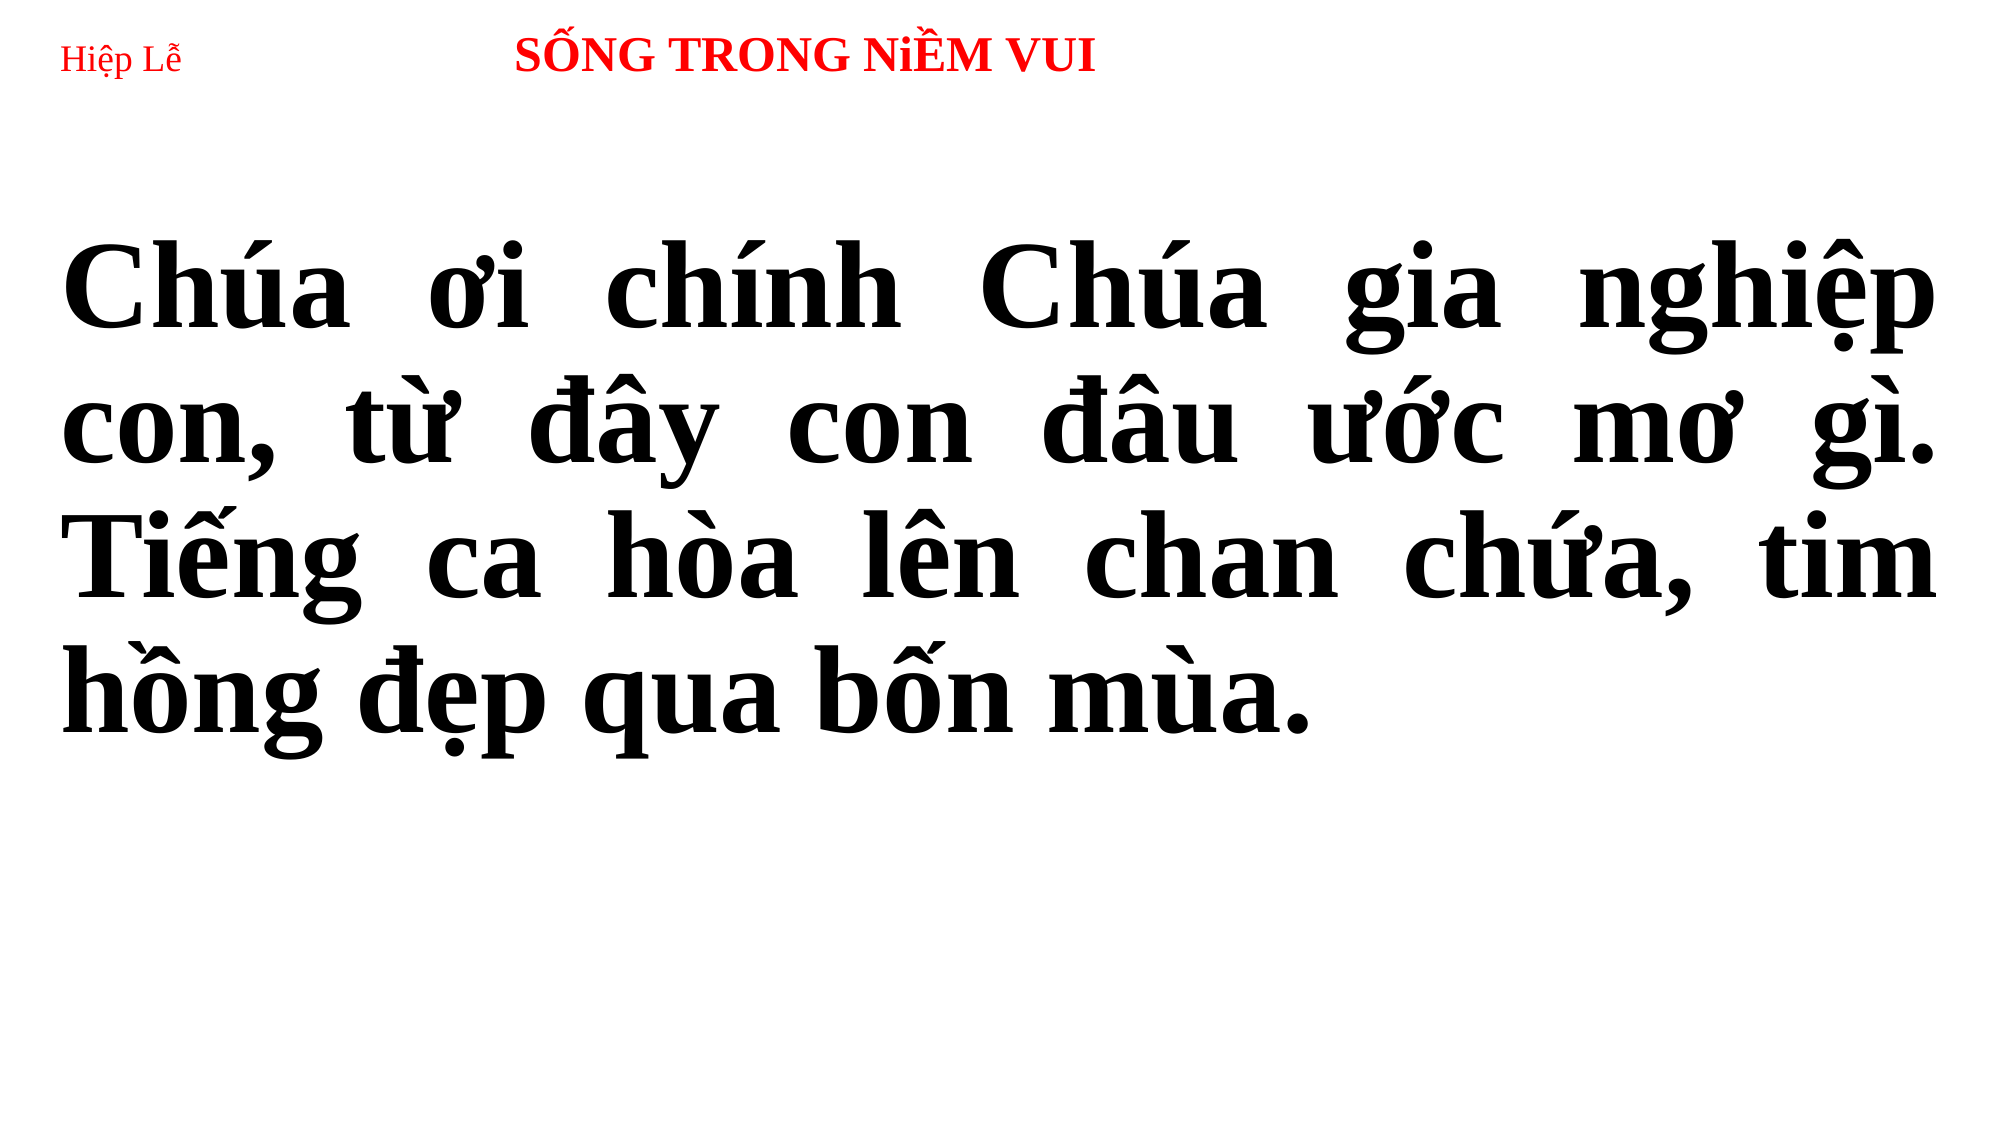

# Hiệp Lễ                                   SỐNG TRONG NiỀM VUI
Chúa ơi chính Chúa gia nghiệp con, từ đây con đâu ước mơ gì. Tiếng ca hòa lên chan chứa, tim hồng đẹp qua bốn mùa.